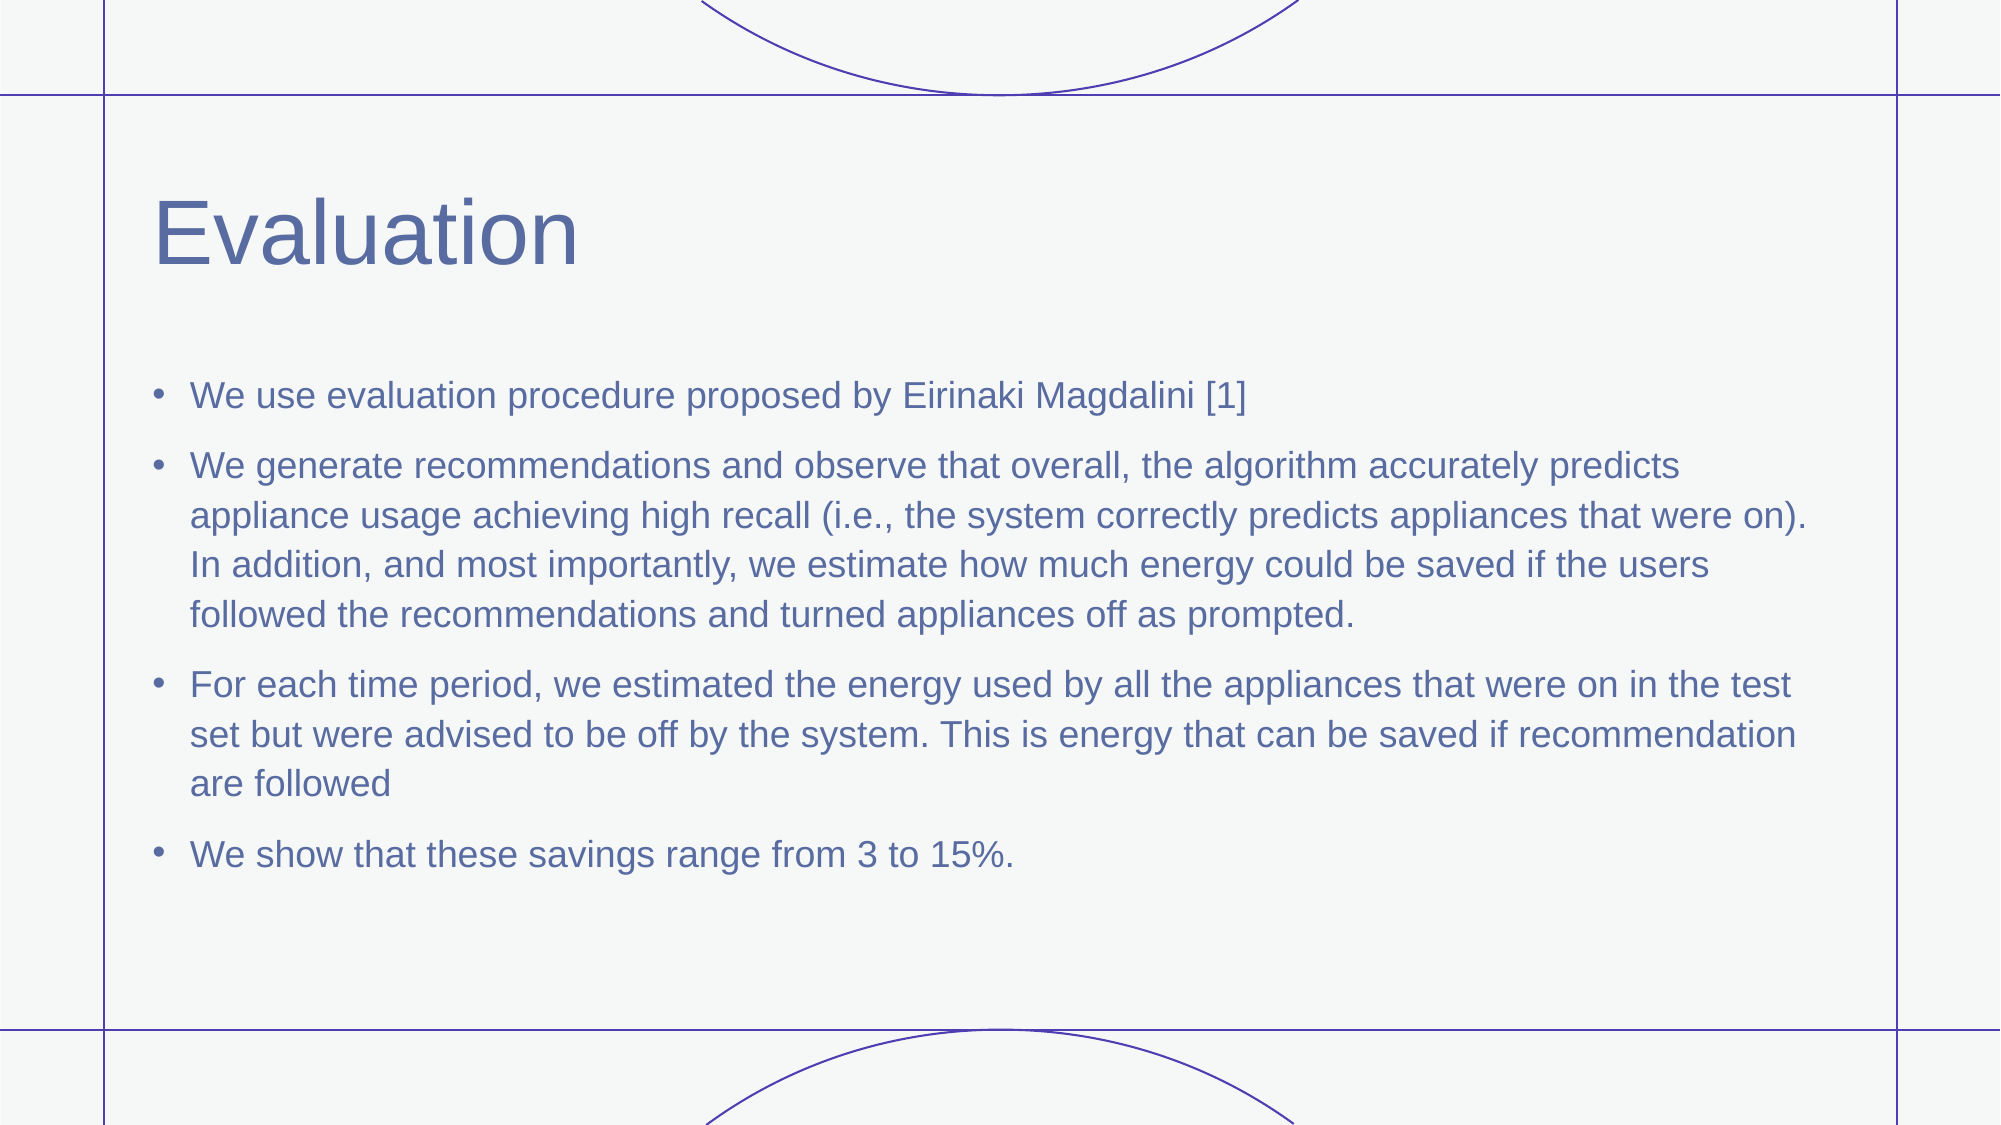

# Evaluation
We use evaluation procedure proposed by Eirinaki Magdalini [1]
We generate recommendations and observe that overall, the algorithm accurately predicts appliance usage achieving high recall (i.e., the system correctly predicts appliances that were on). In addition, and most importantly, we estimate how much energy could be saved if the users followed the recommendations and turned appliances off as prompted.
For each time period, we estimated the energy used by all the appliances that were on in the test set but were advised to be off by the system. This is energy that can be saved if recommendation are followed
We show that these savings range from 3 to 15%.